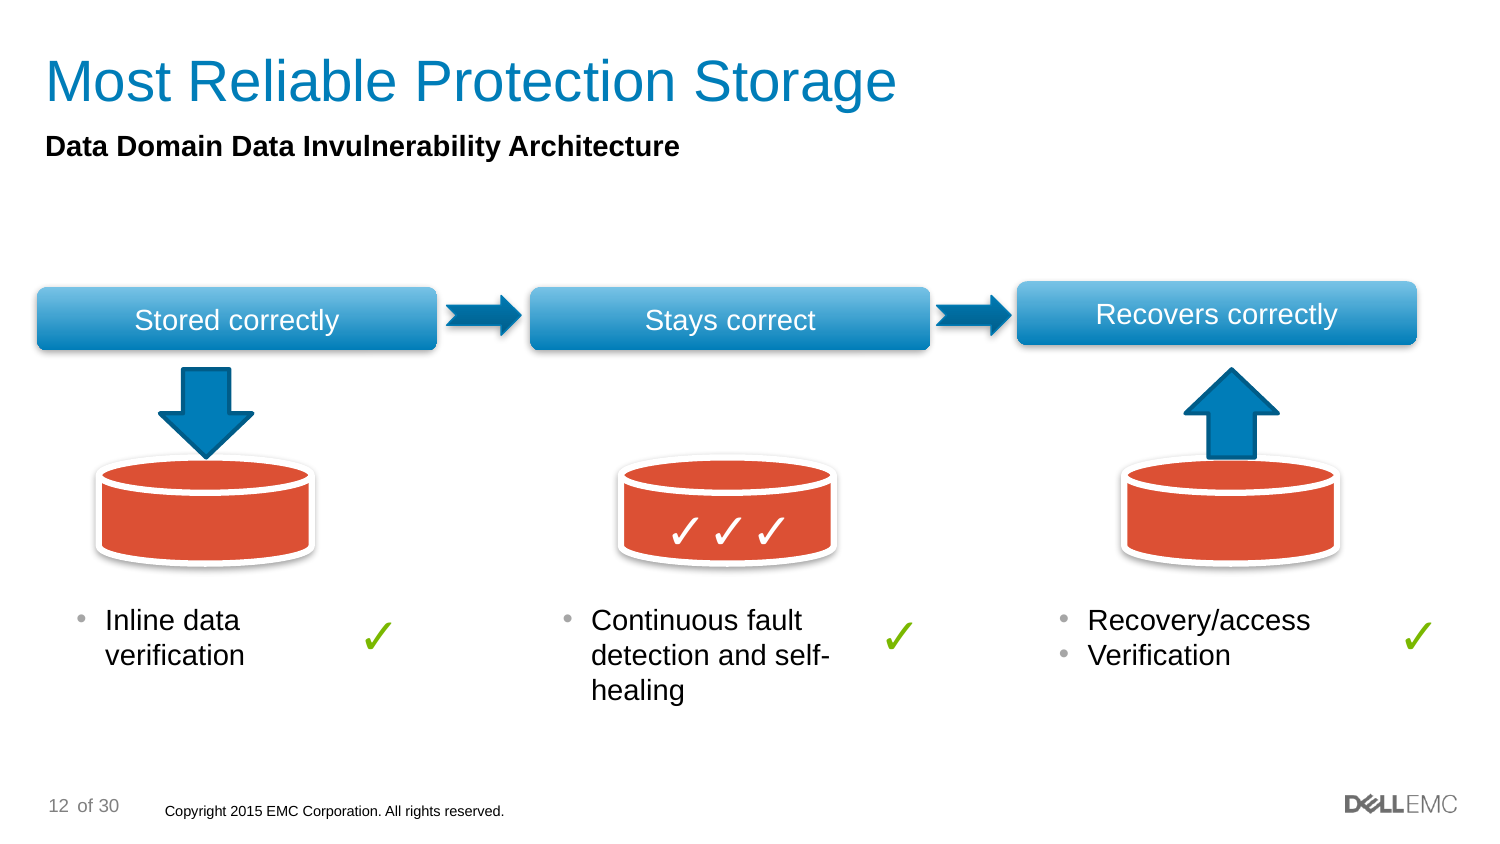

# Most Reliable Protection Storage
Data Domain Data Invulnerability Architecture
Recovers correctly
Stored correctly
Stays correct

✓
✓
✓
✓
✓
✓
Inline data verification
Continuous fault detection and self- healing
Recovery/access
Verification